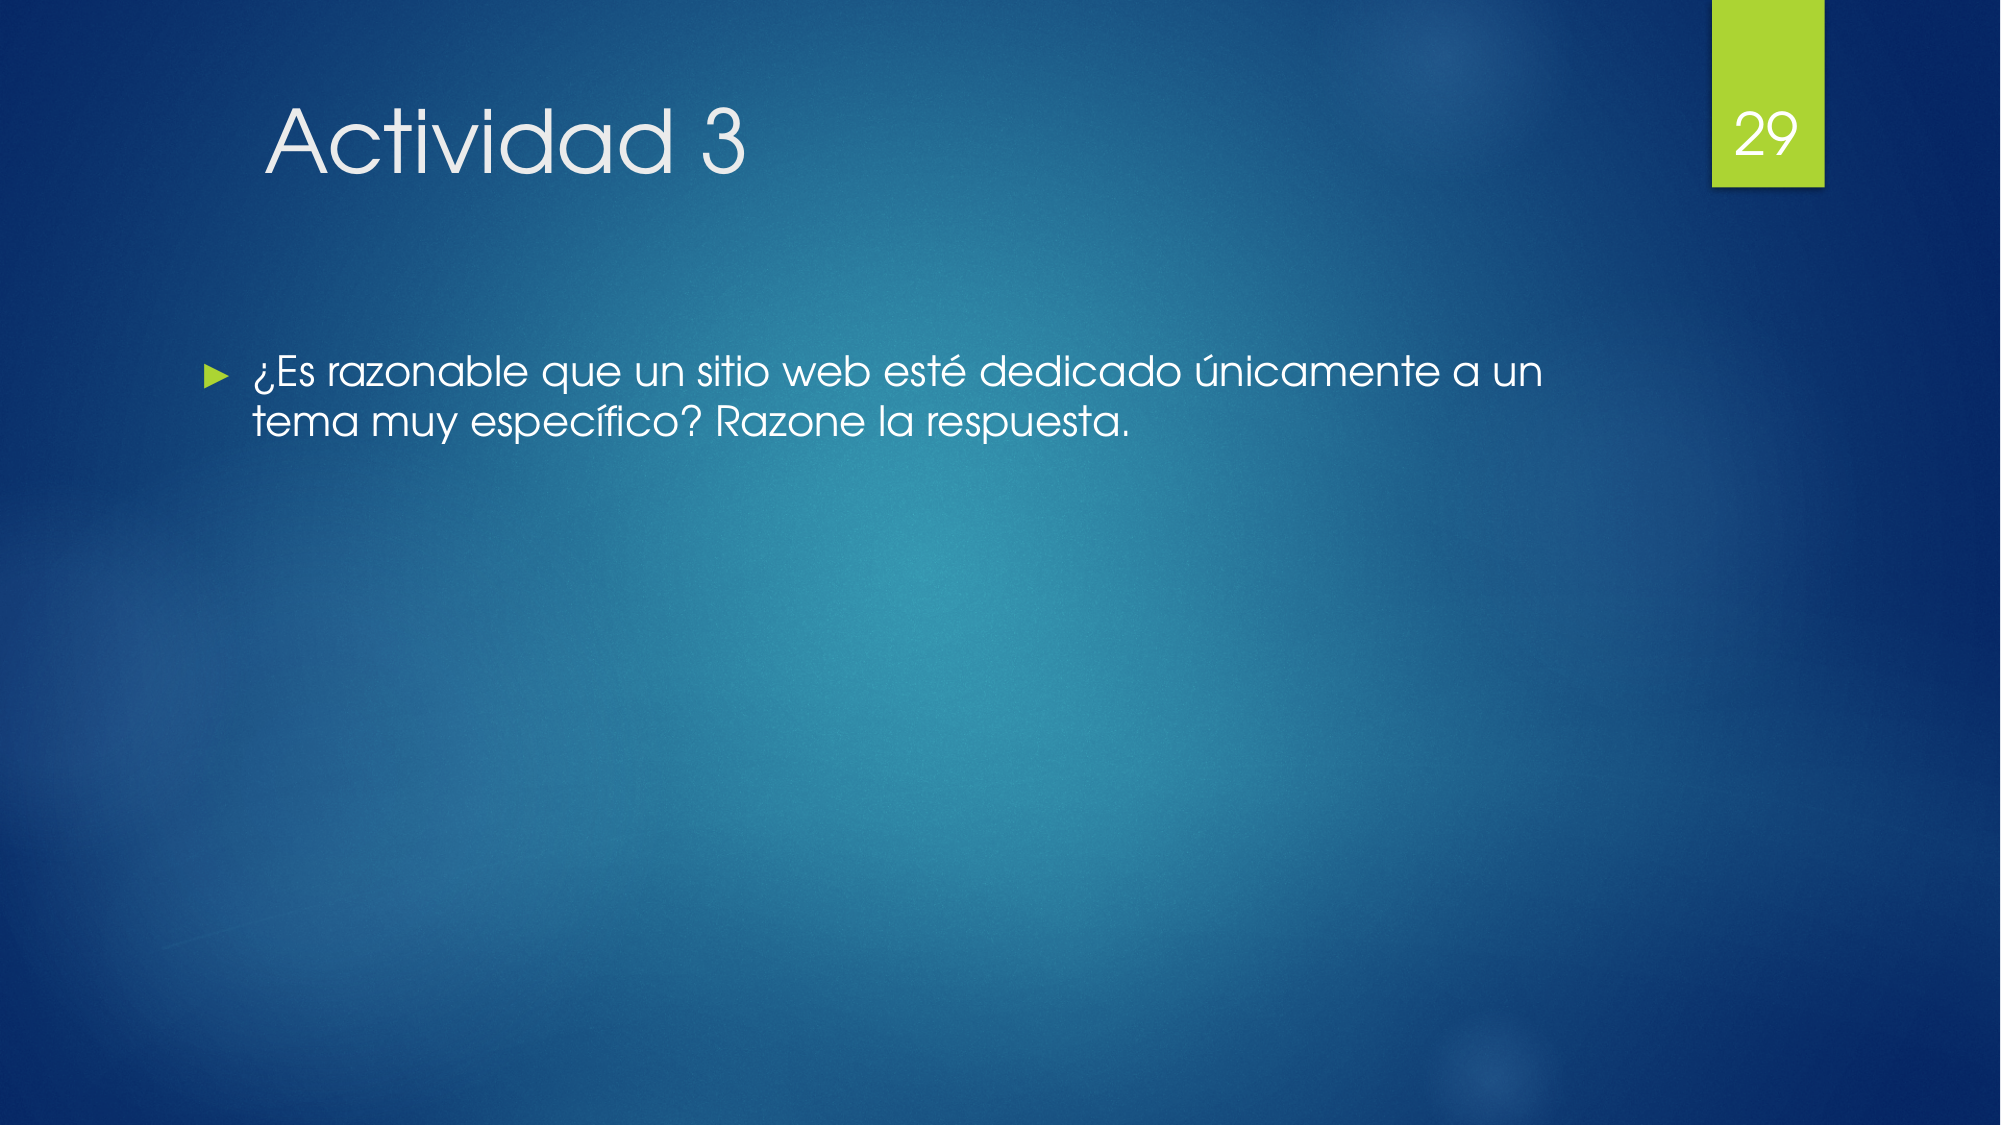

29
# Actividad 3
¿Es razonable que un sitio web esté dedicado únicamente a un tema muy específico? Razone la respuesta.